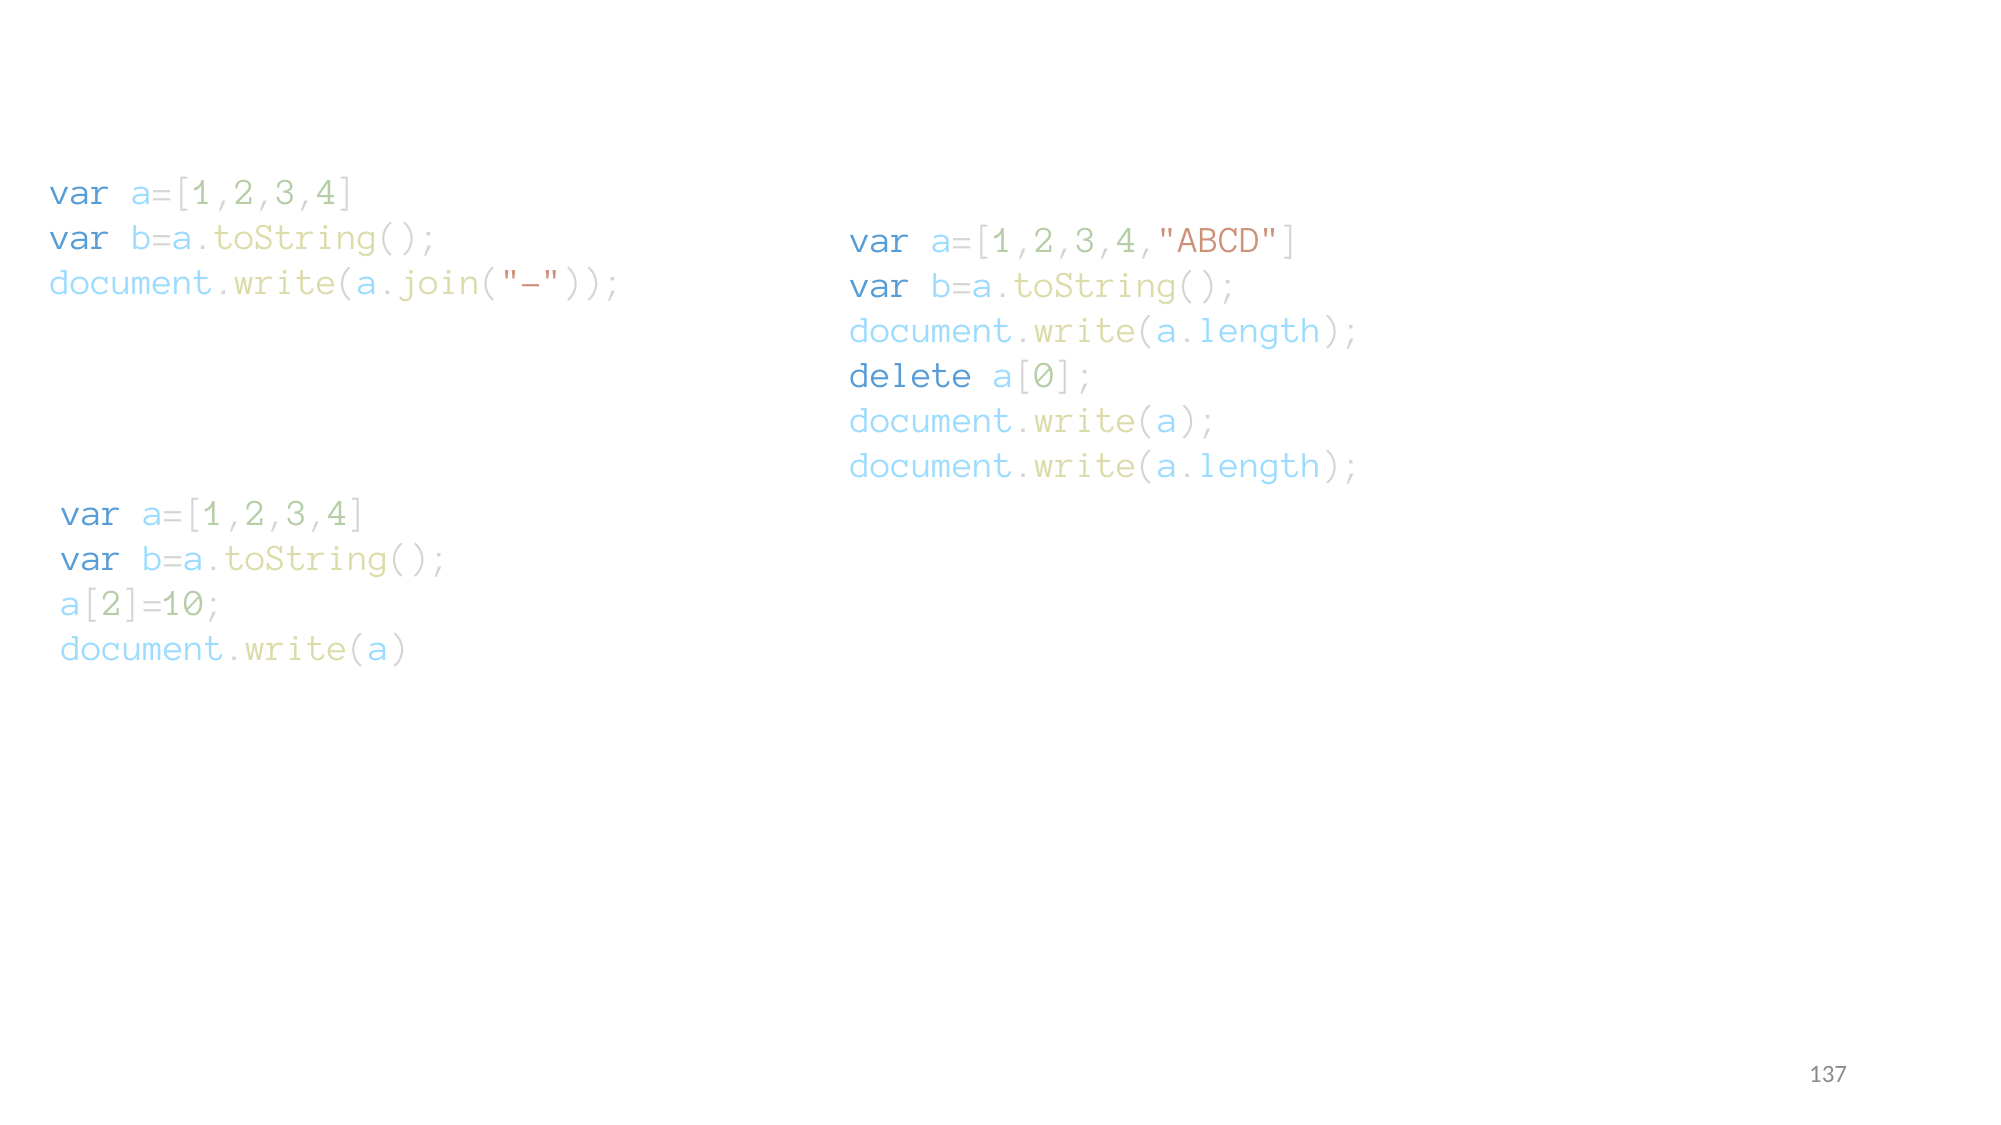

var a=[1,2,3,4]
var b=a.toString();
document.write(a.join("-"));
var a=[1,2,3,4,"ABCD"]
var b=a.toString();
document.write(a.length);
delete a[0];
document.write(a);
document.write(a.length);

var a=[1,2,3,4]
var b=a.toString();
a[2]=10;
document.write(a)
137